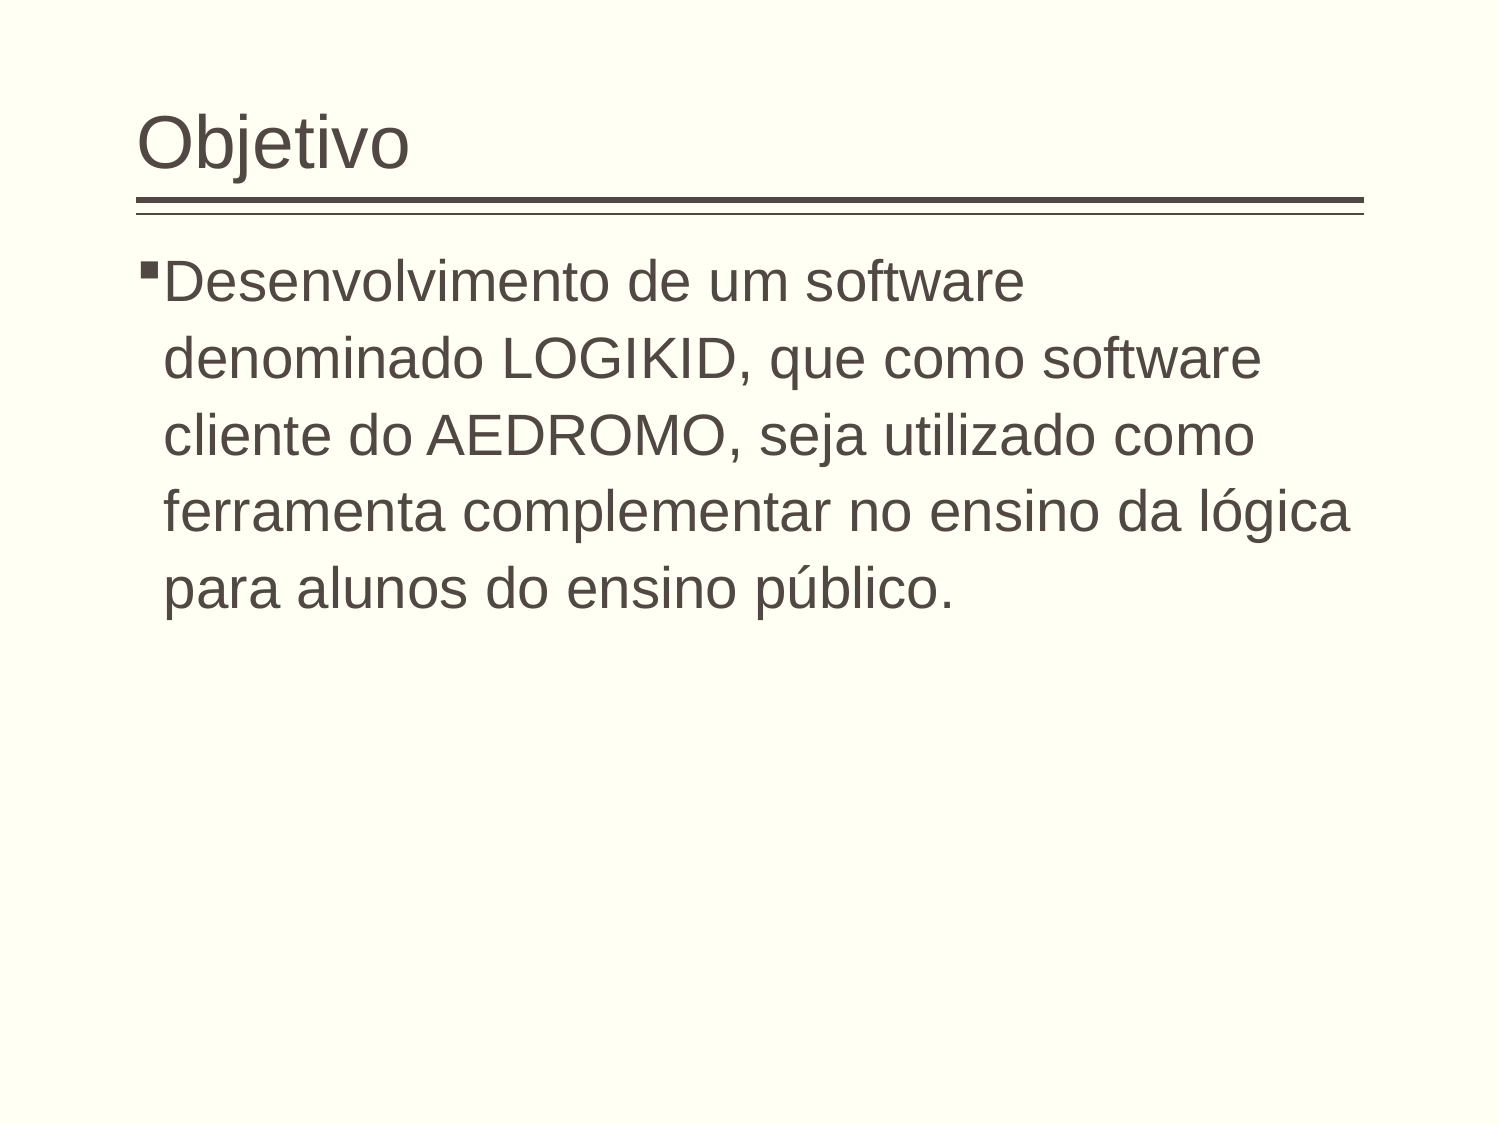

# Objetivo
Desenvolvimento de um software denominado LOGIKID, que como software cliente do AEDROMO, seja utilizado como ferramenta complementar no ensino da lógica para alunos do ensino público.